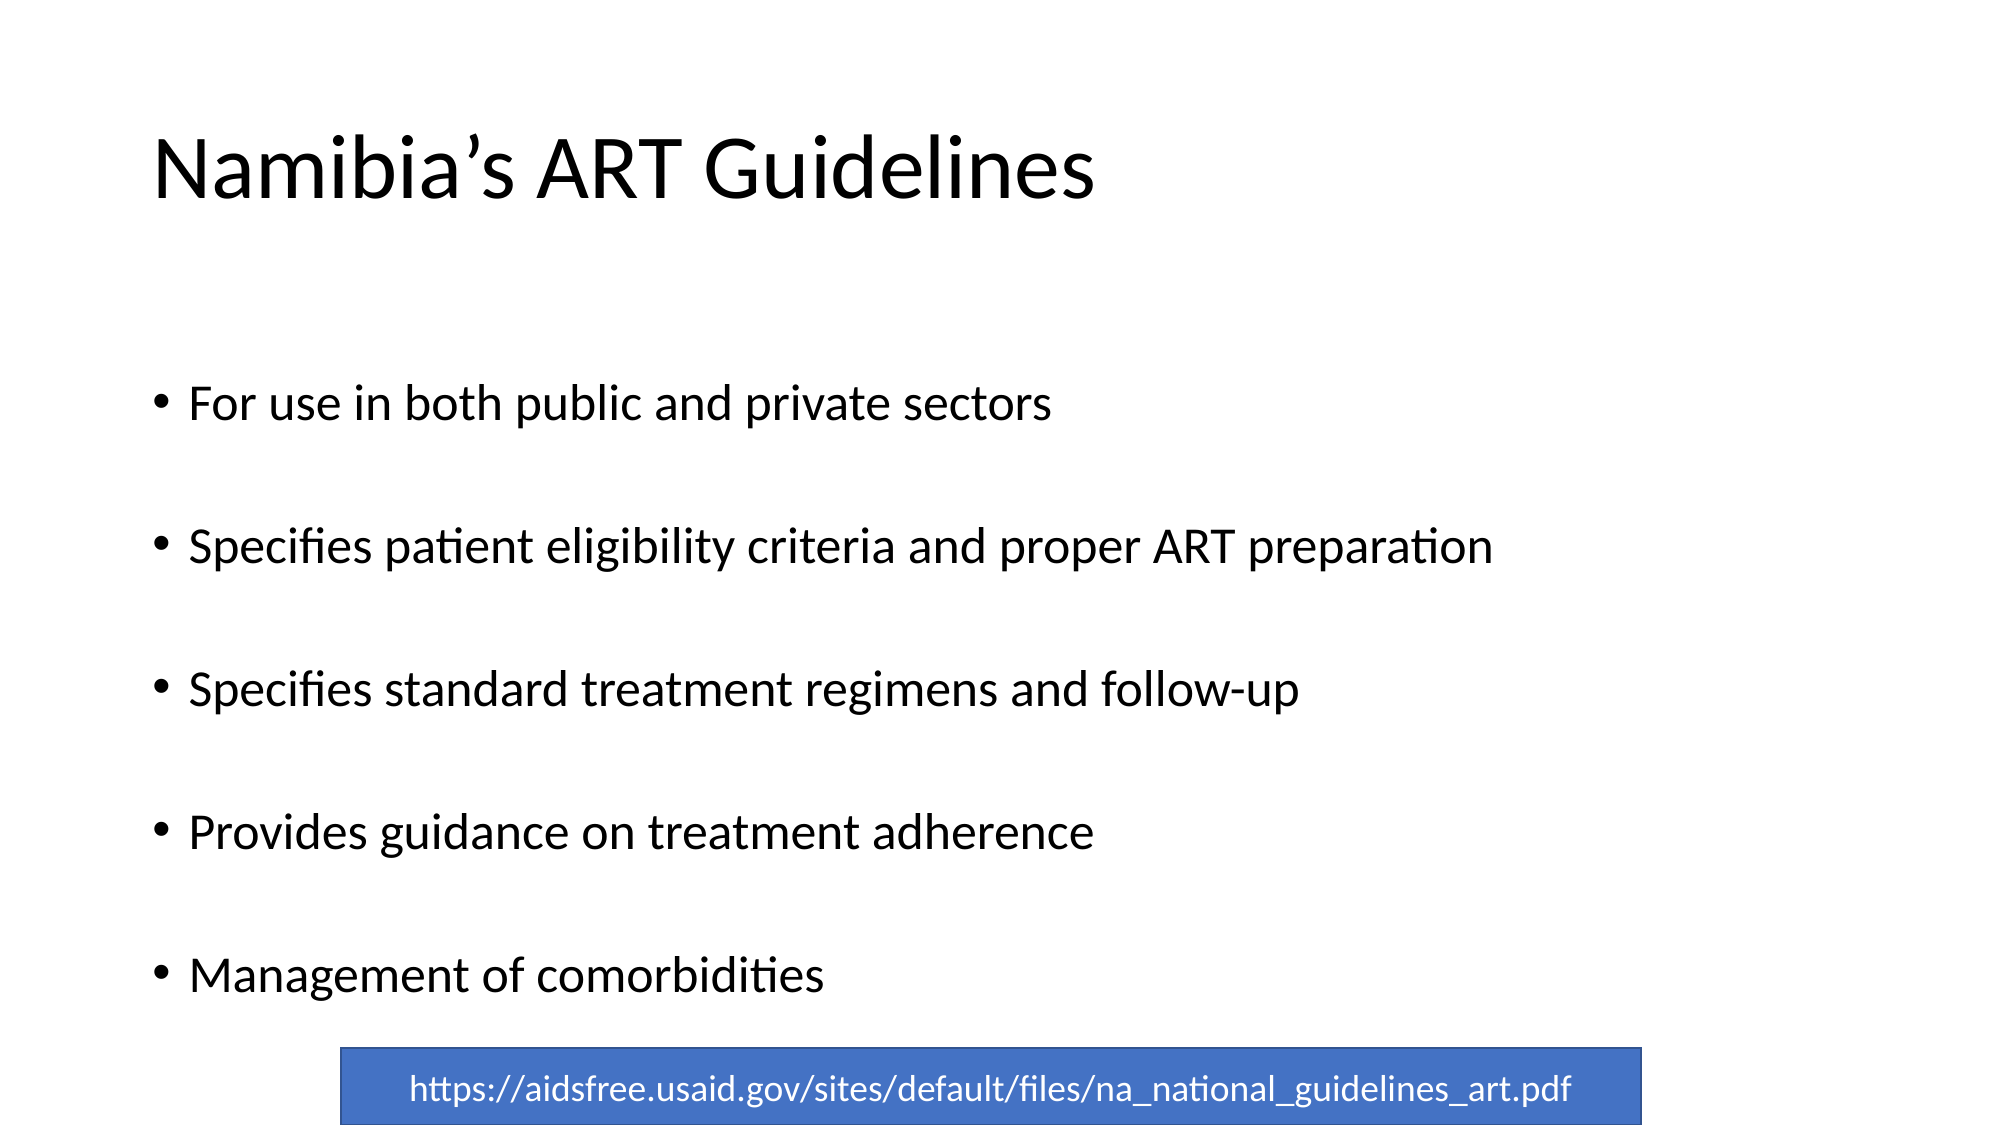

# Namibia’s ART Guidelines
For use in both public and private sectors
Specifies patient eligibility criteria and proper ART preparation
Specifies standard treatment regimens and follow-up
Provides guidance on treatment adherence
Management of comorbidities

https://aidsfree.usaid.gov/sites/default/files/na_national_guidelines_art.pdf